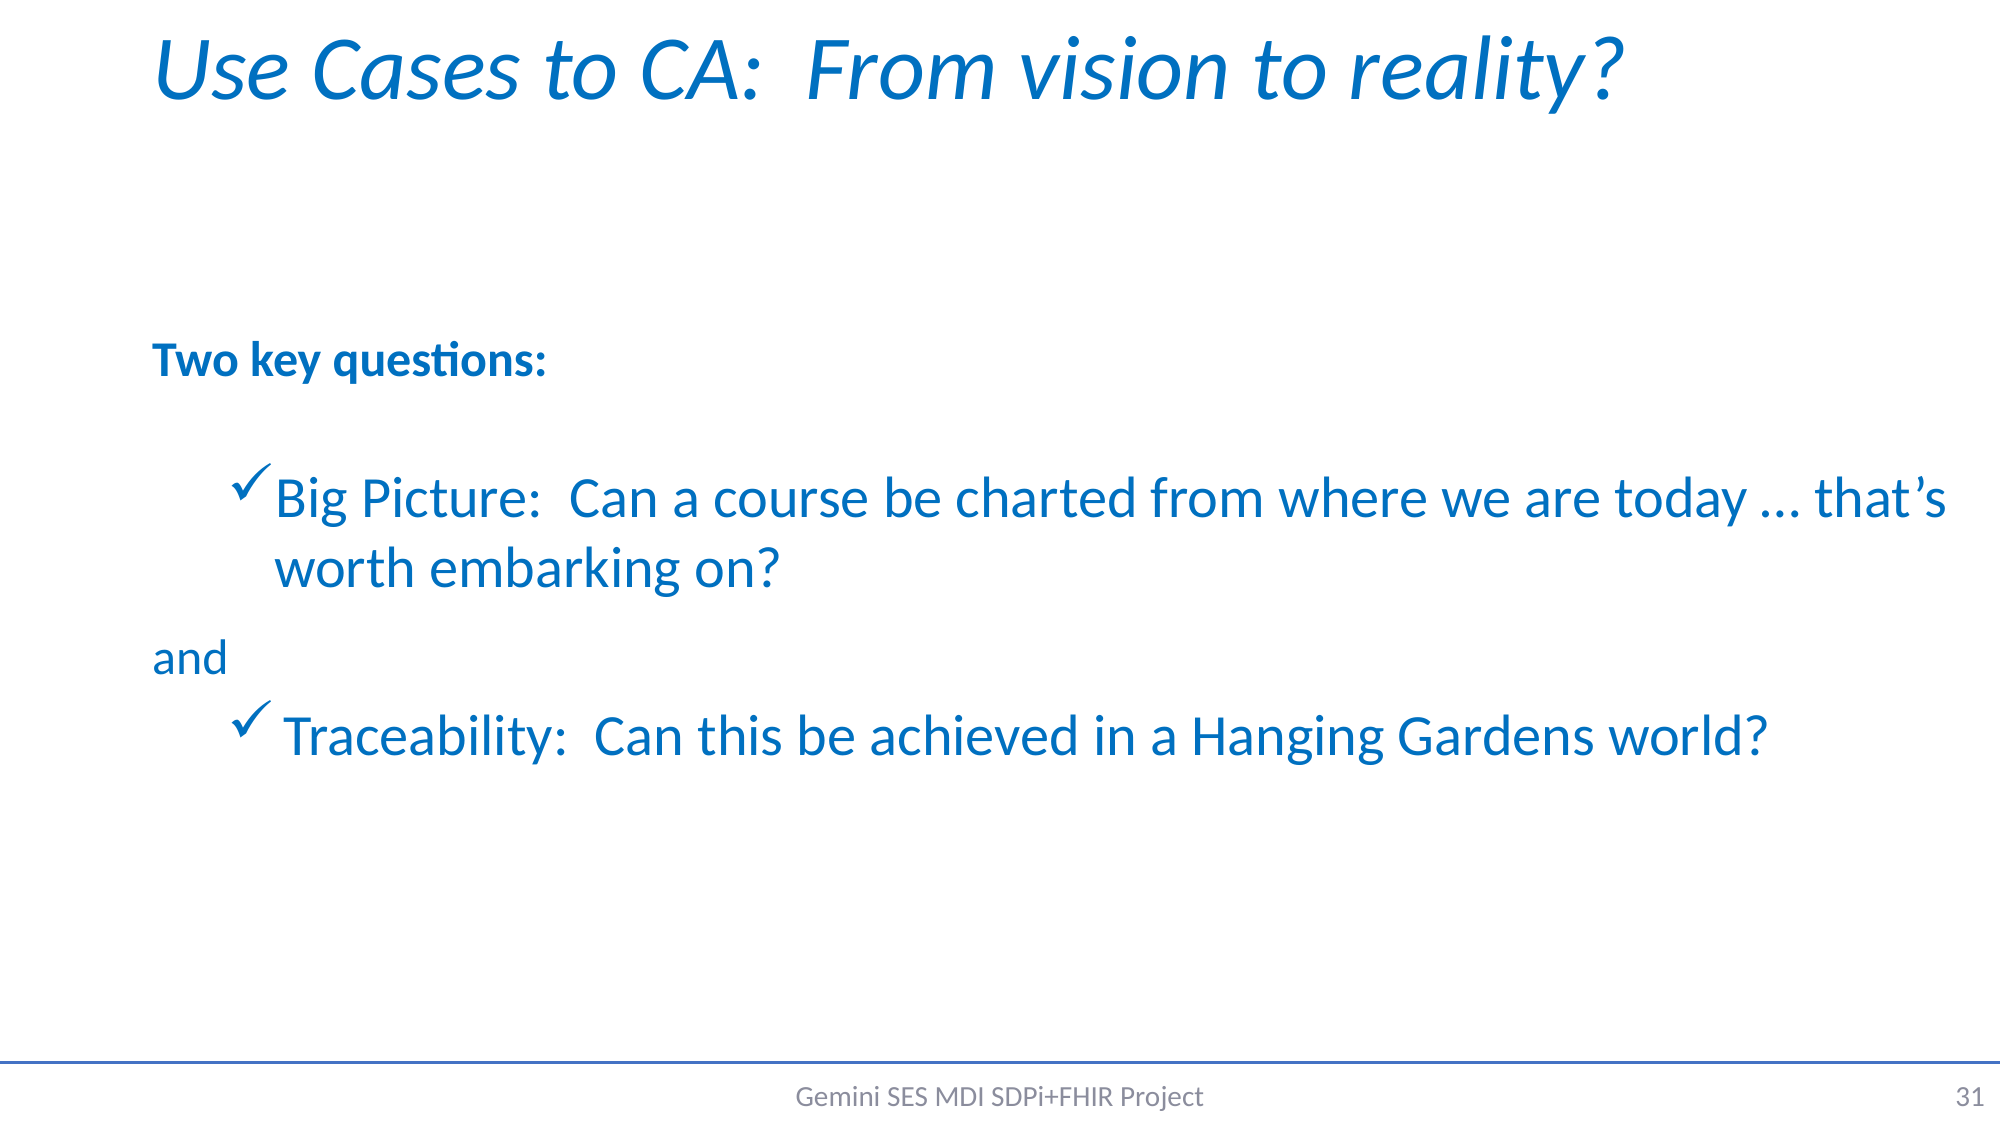

# Use Cases to CA:  From vision to reality?
Two key questions:

Big Picture:  Can a course be charted from where we are today … that’s worth embarking on?
and
Traceability:  Can this be achieved in a Hanging Gardens world?
Gemini SES MDI SDPi+FHIR Project
31